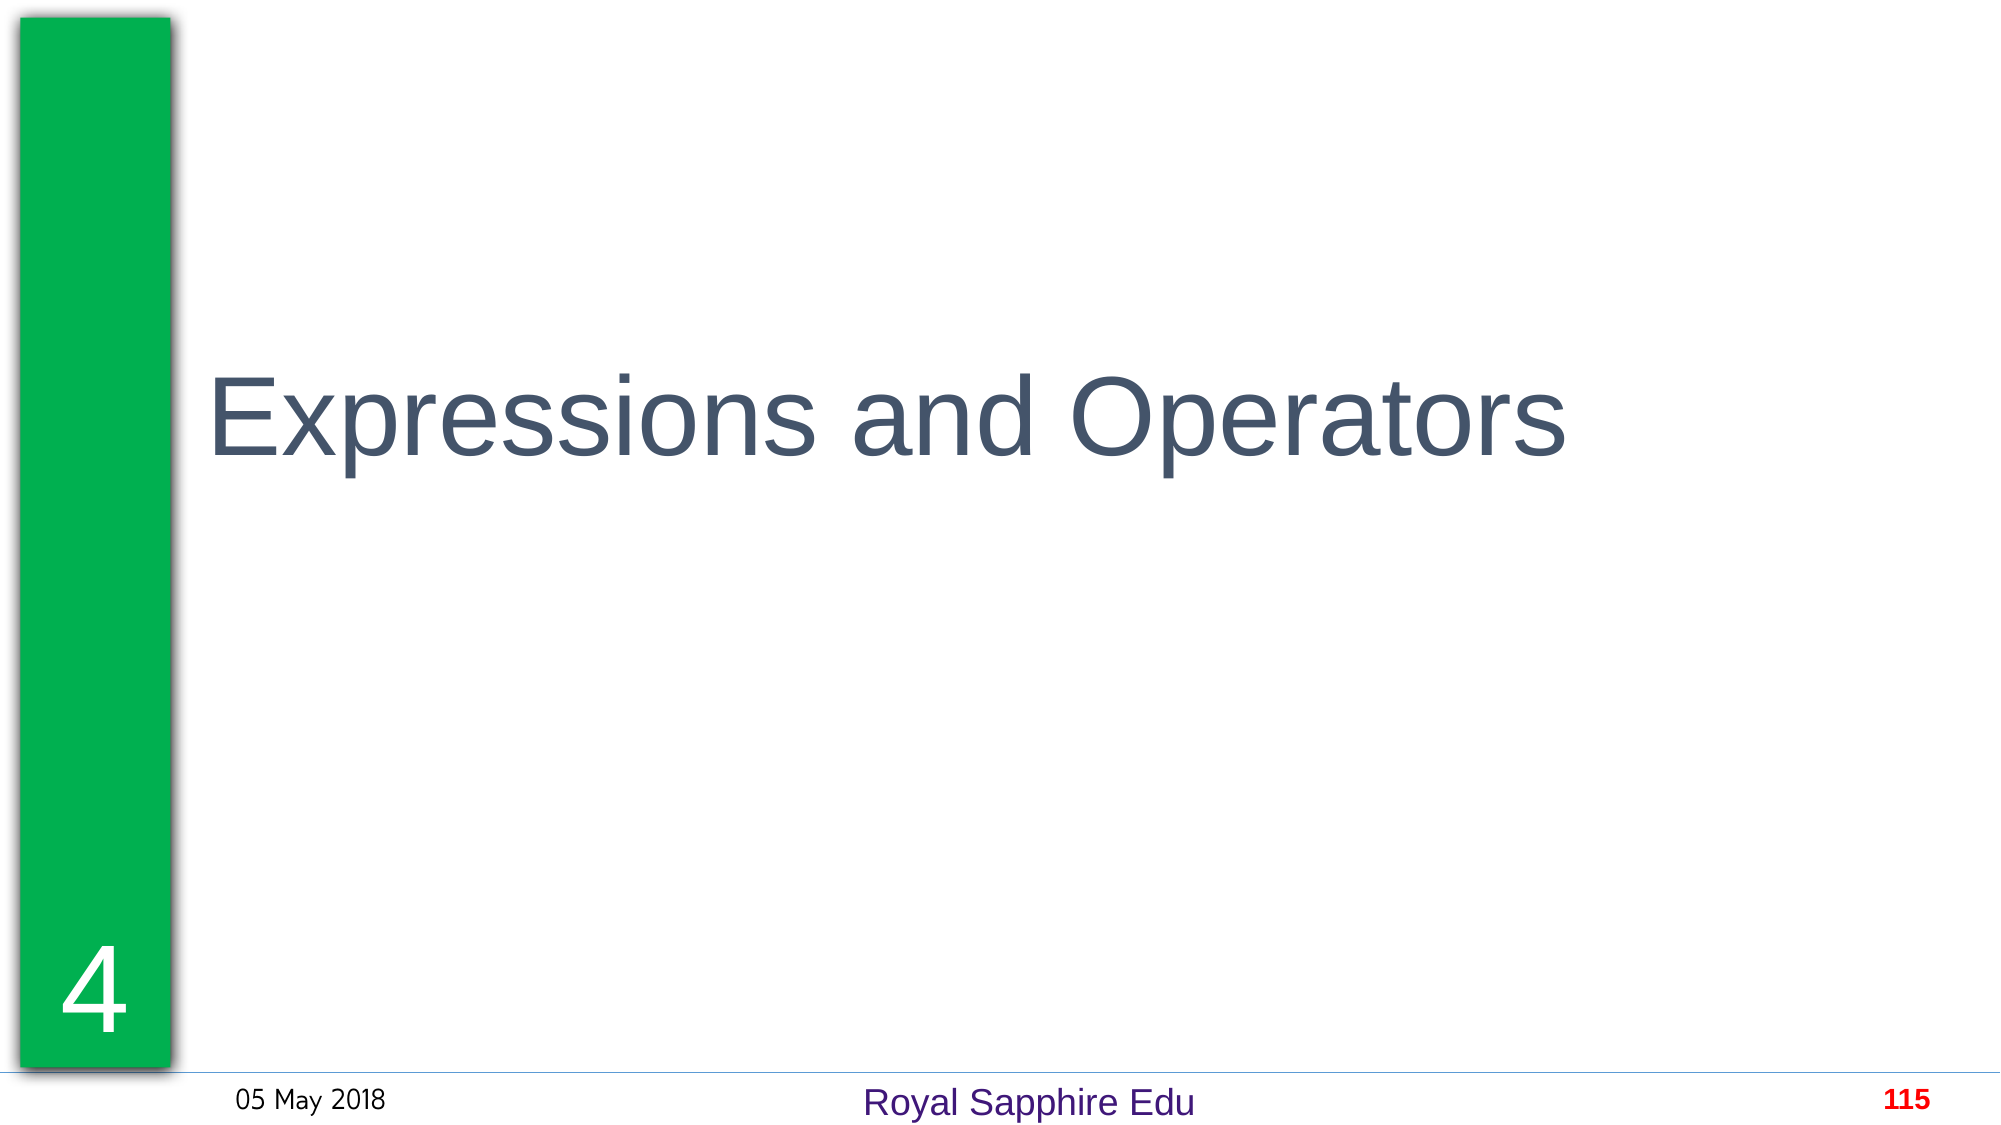

4
Expressions and Operators
05 May 2018
115